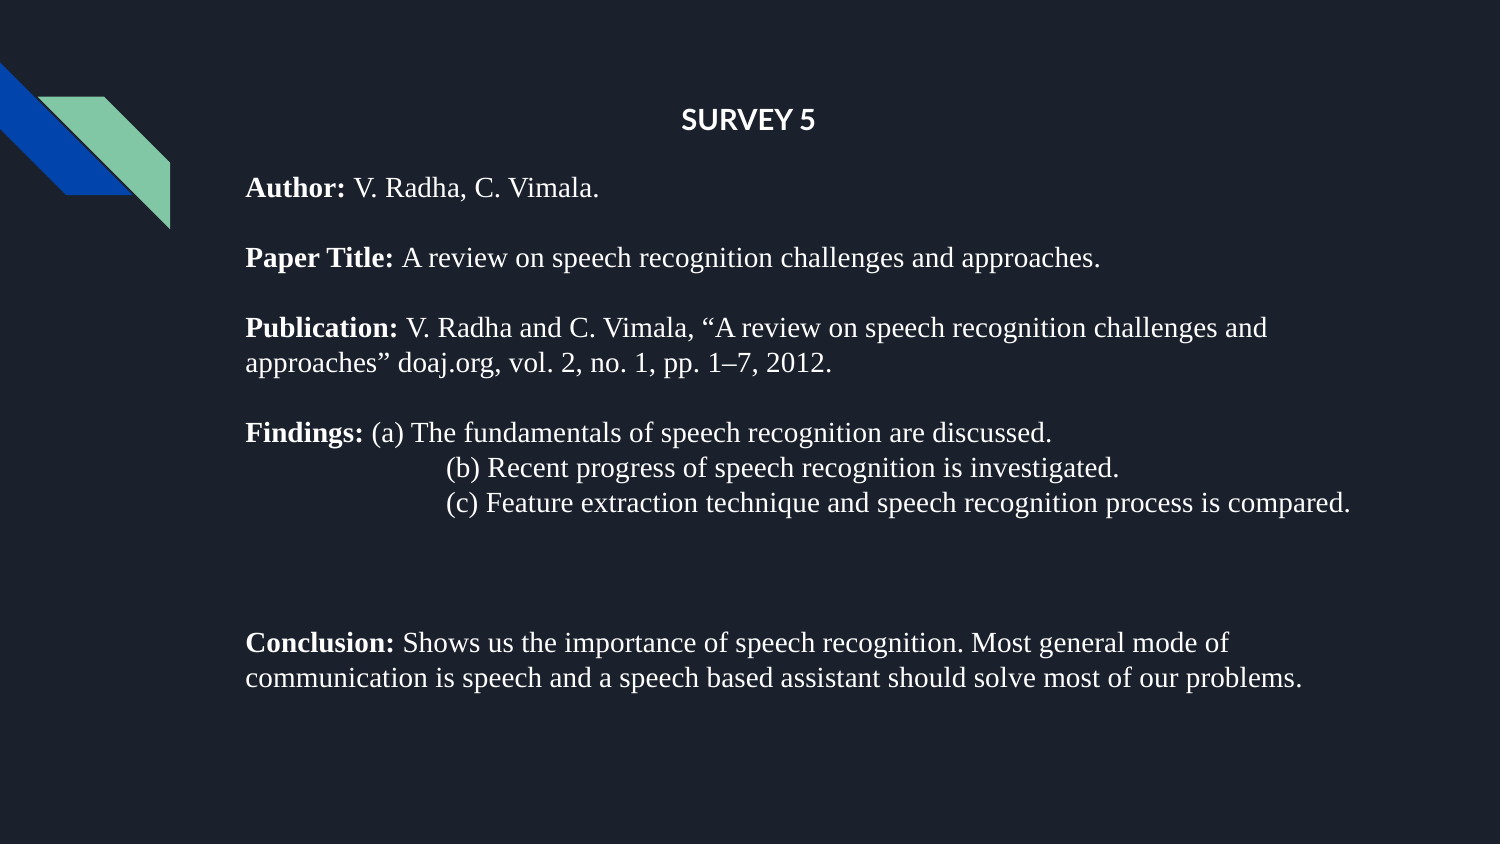

SURVEY 5
Author: V. Radha, C. Vimala.

Paper Title: A review on speech recognition challenges and approaches.

Publication: V. Radha and C. Vimala, “A review on speech recognition challenges and approaches” doaj.org, vol. 2, no. 1, pp. 1–7, 2012.

Findings: (a) The fundamentals of speech recognition are discussed.
	       (b) Recent progress of speech recognition is investigated.
	       (c) Feature extraction technique and speech recognition process is compared.

Conclusion: Shows us the importance of speech recognition. Most general mode of communication is speech and a speech based assistant should solve most of our problems.